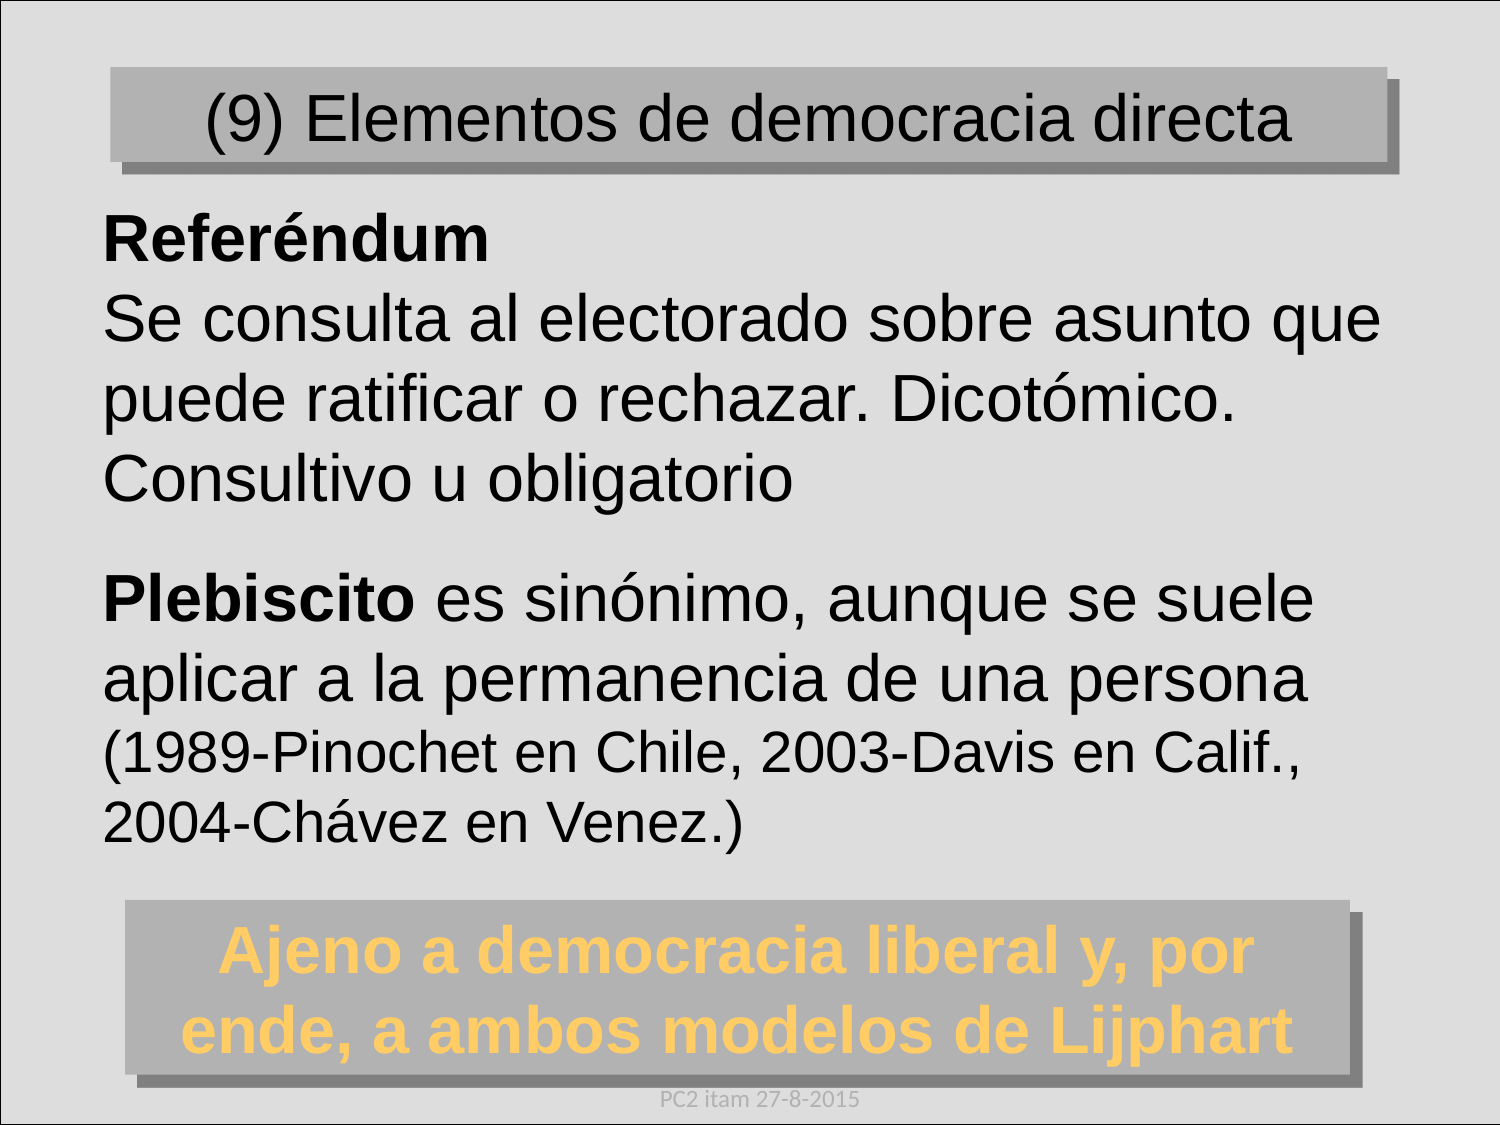

(9) Elementos de democracia directa
Referéndum
Se consulta al electorado sobre asunto que puede ratificar o rechazar. Dicotómico. Consultivo u obligatorio
Plebiscito es sinónimo, aunque se suele aplicar a la permanencia de una persona (1989-Pinochet en Chile, 2003-Davis en Calif., 2004-Chávez en Venez.)
Ajeno a democracia liberal y, por ende, a ambos modelos de Lijphart